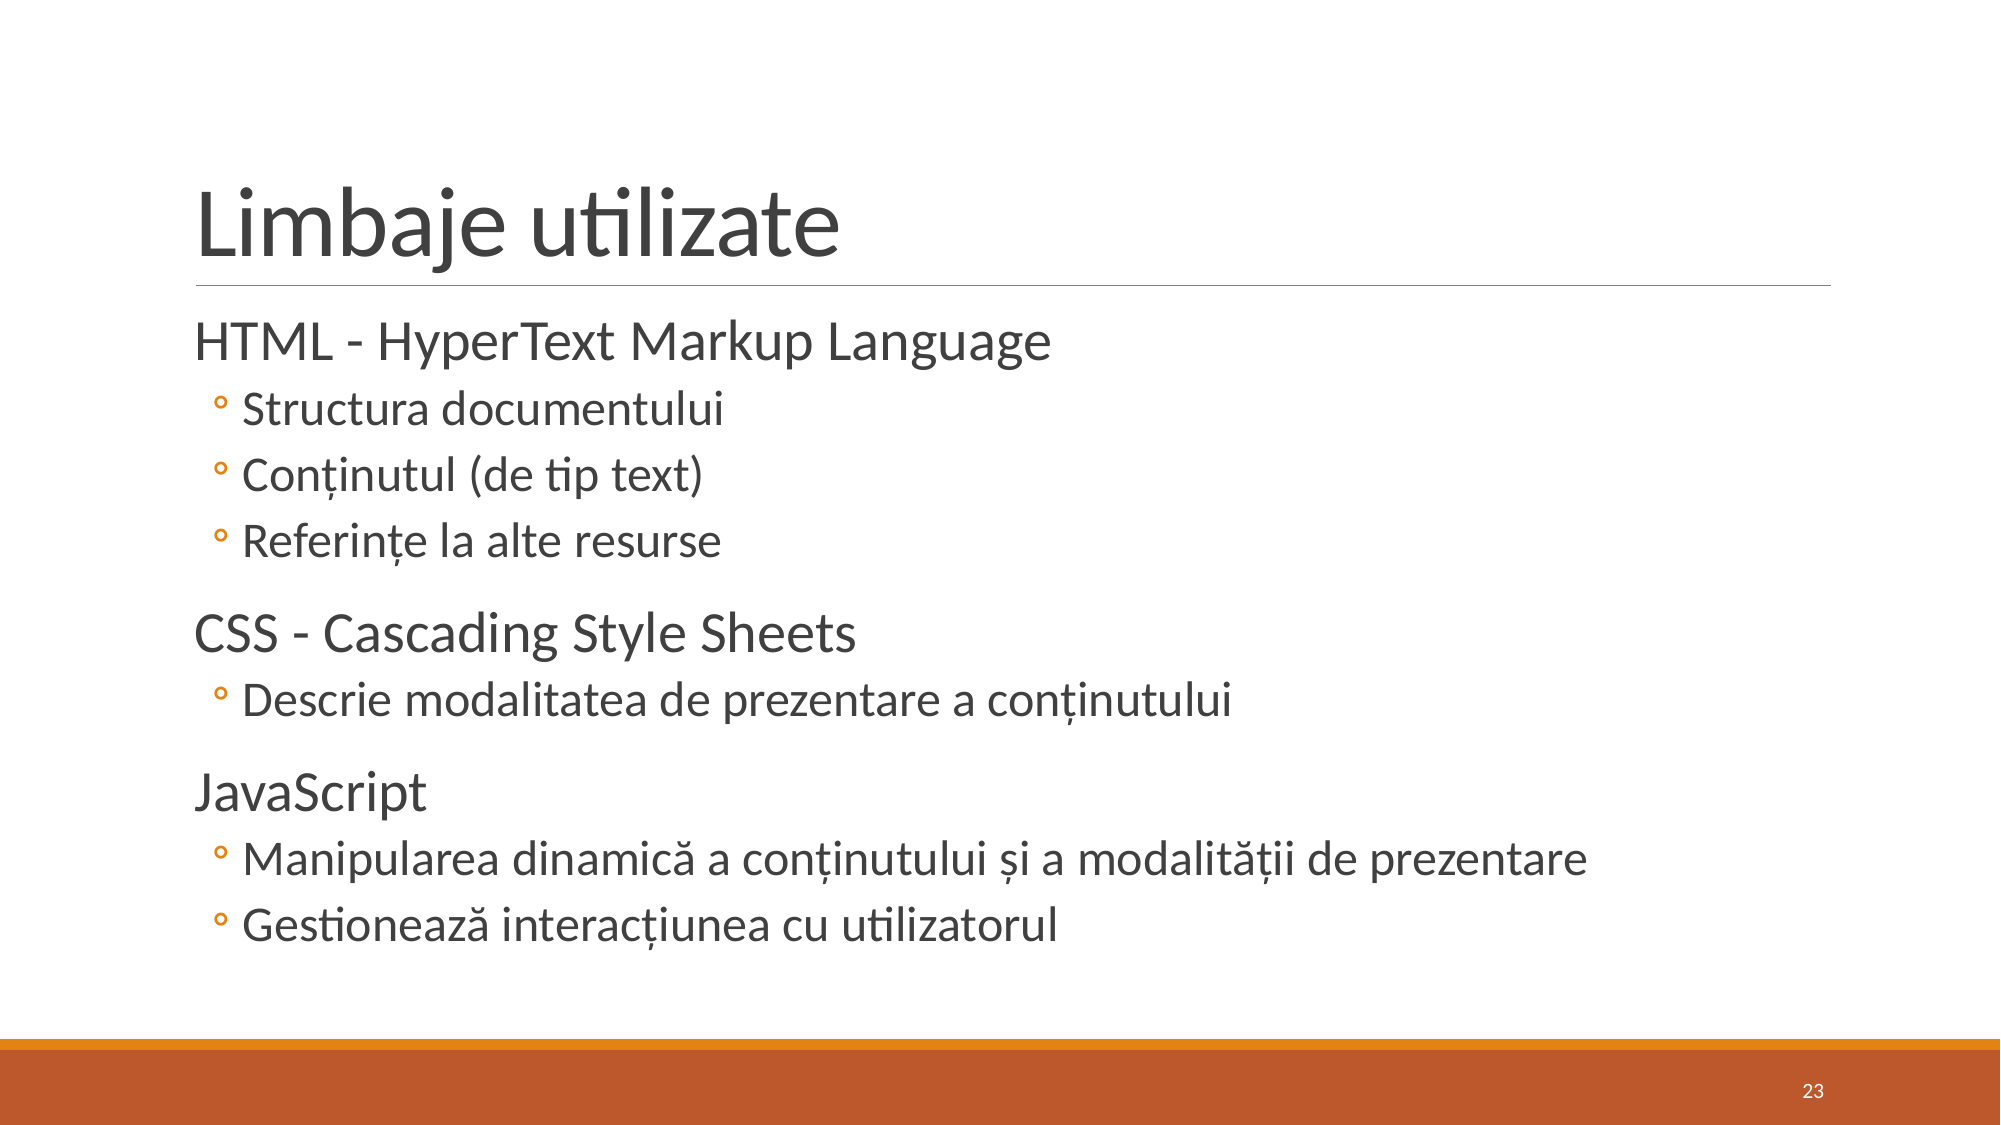

# Limbaje utilizate
HTML - HyperText Markup Language
Structura documentului
Conținutul (de tip text)
Referințe la alte resurse
CSS - Cascading Style Sheets
Descrie modalitatea de prezentare a conținutului
JavaScript
Manipularea dinamică a conținutului și a modalității de prezentare
Gestionează interacțiunea cu utilizatorul
23